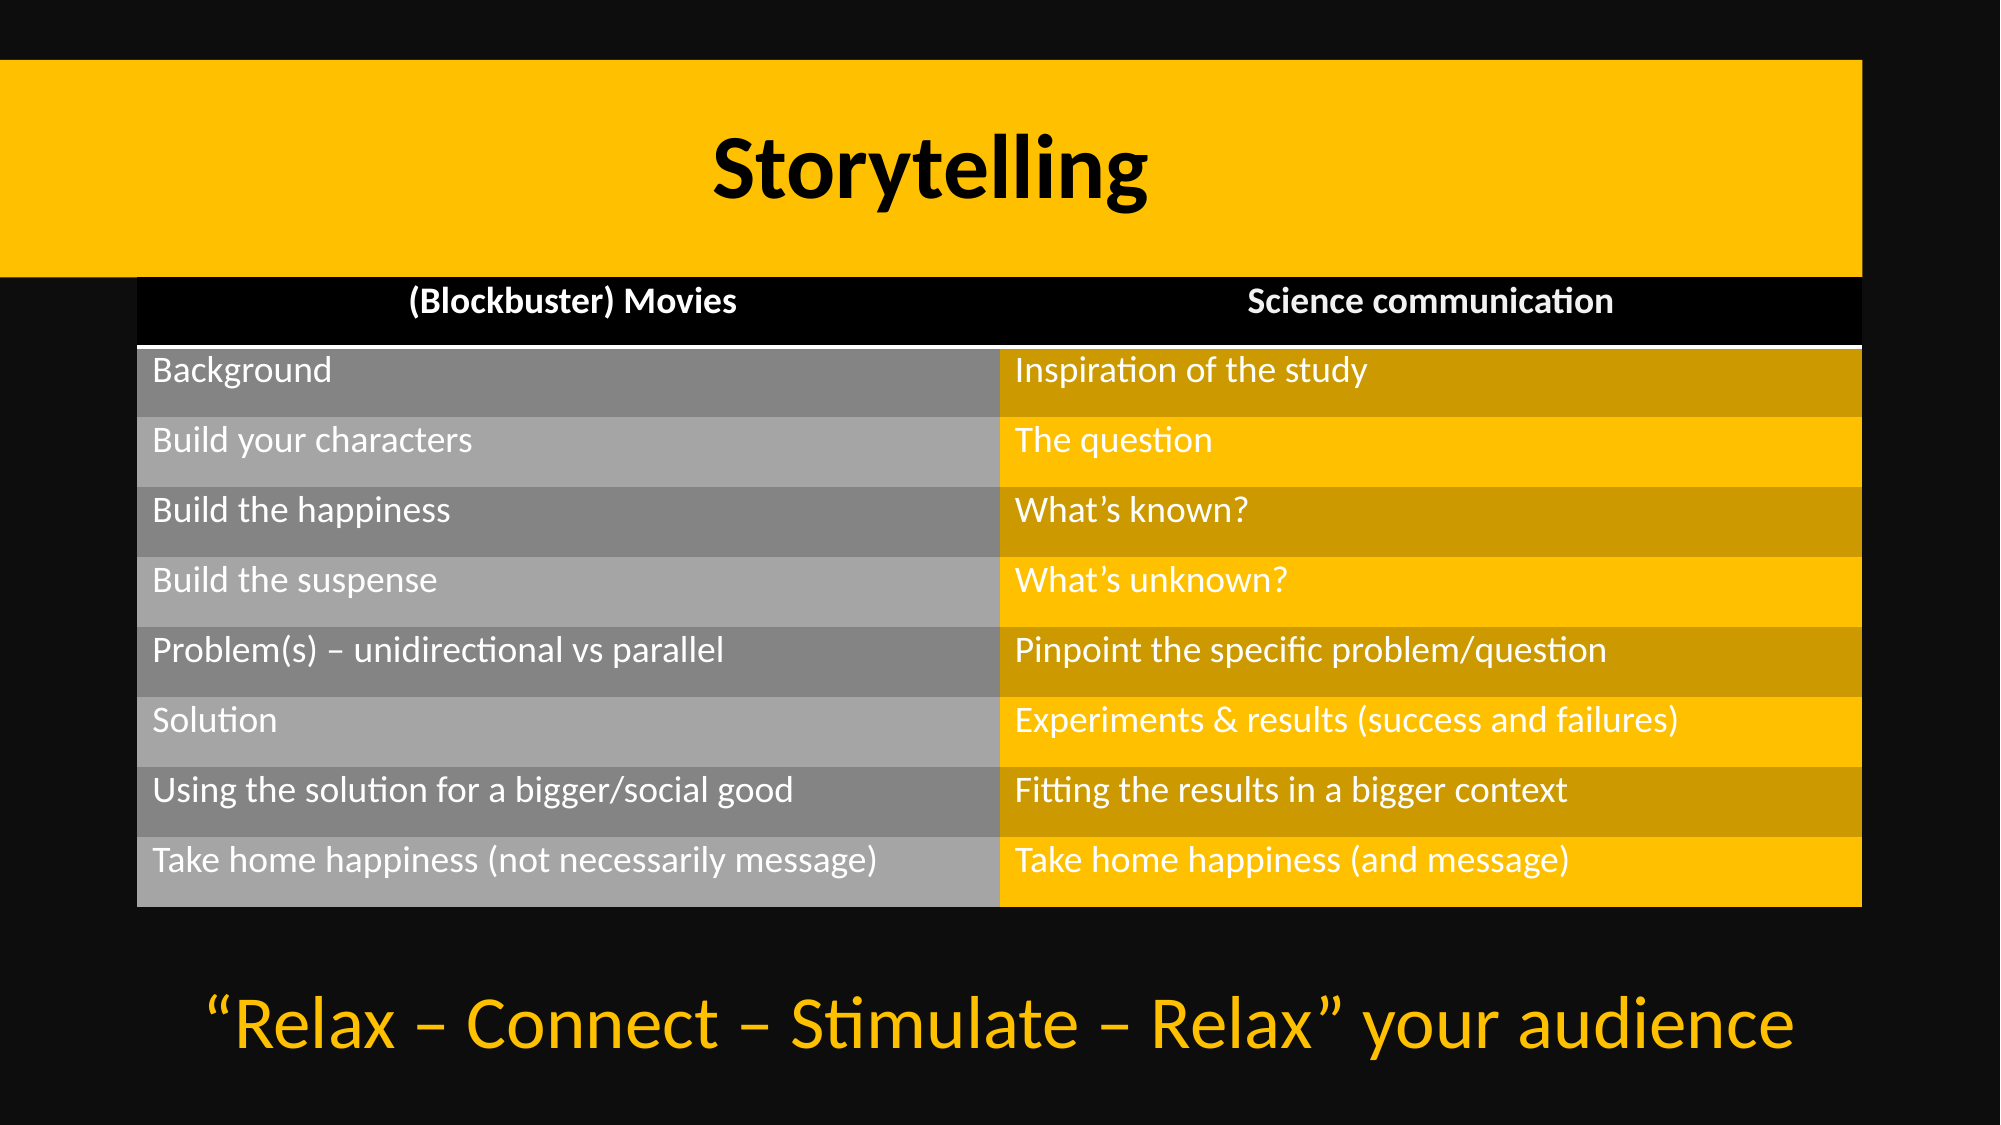

# Storytelling
| Science communication |
| --- |
| Inspiration of the study |
| The question |
| What’s known? |
| What’s unknown? |
| Pinpoint the specific problem/question |
| Experiments & results (success and failures) |
| Fitting the results in a bigger context |
| Take home happiness (and message) |
| (Blockbuster) Movies |
| --- |
| Background |
| Build your characters |
| Build the happiness |
| Build the suspense |
| Problem(s) – unidirectional vs parallel |
| Solution |
| Using the solution for a bigger/social good |
| Take home happiness (not necessarily message) |
“Relax – Connect – Stimulate – Relax” your audience